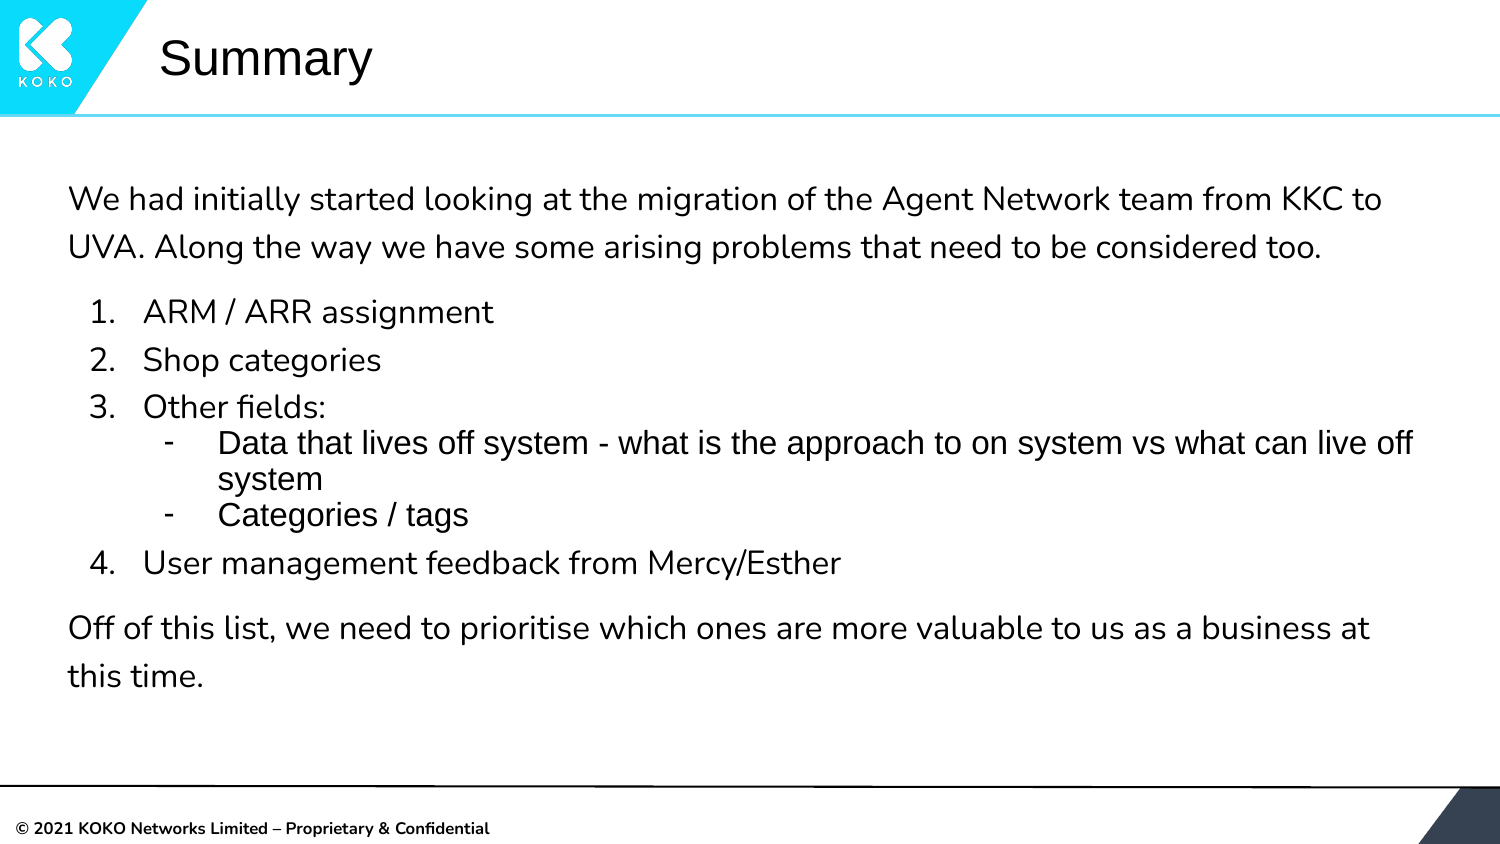

# Summary
We had initially started looking at the migration of the Agent Network team from KKC to UVA. Along the way we have some arising problems that need to be considered too.
ARM / ARR assignment
Shop categories
Other fields:
Data that lives off system - what is the approach to on system vs what can live off system
Categories / tags
User management feedback from Mercy/Esther
Off of this list, we need to prioritise which ones are more valuable to us as a business at this time.